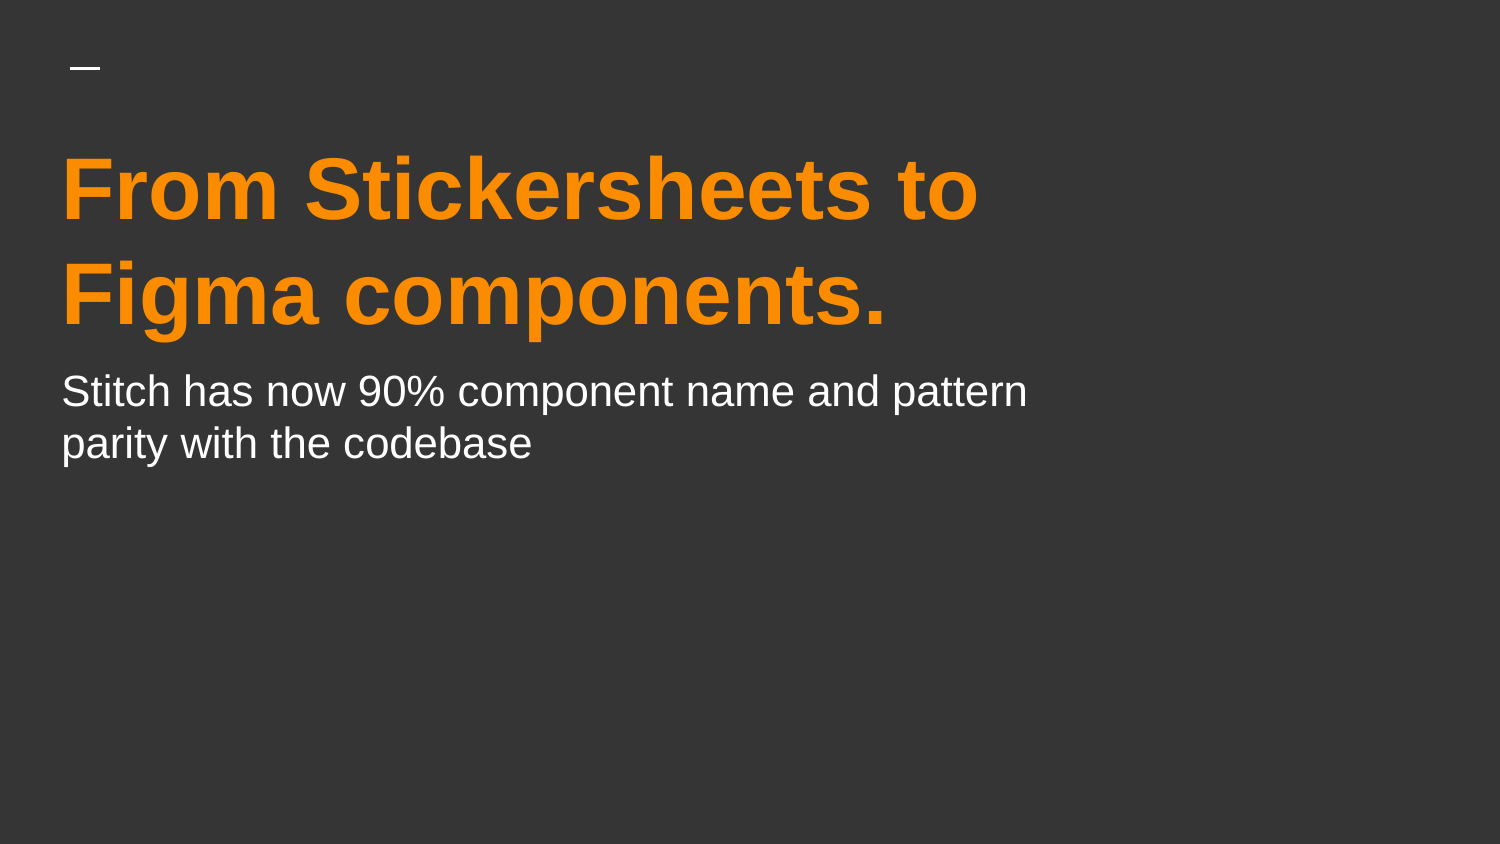

# From Stickersheets to Figma components.
Stitch has now 90% component name and pattern parity with the codebase